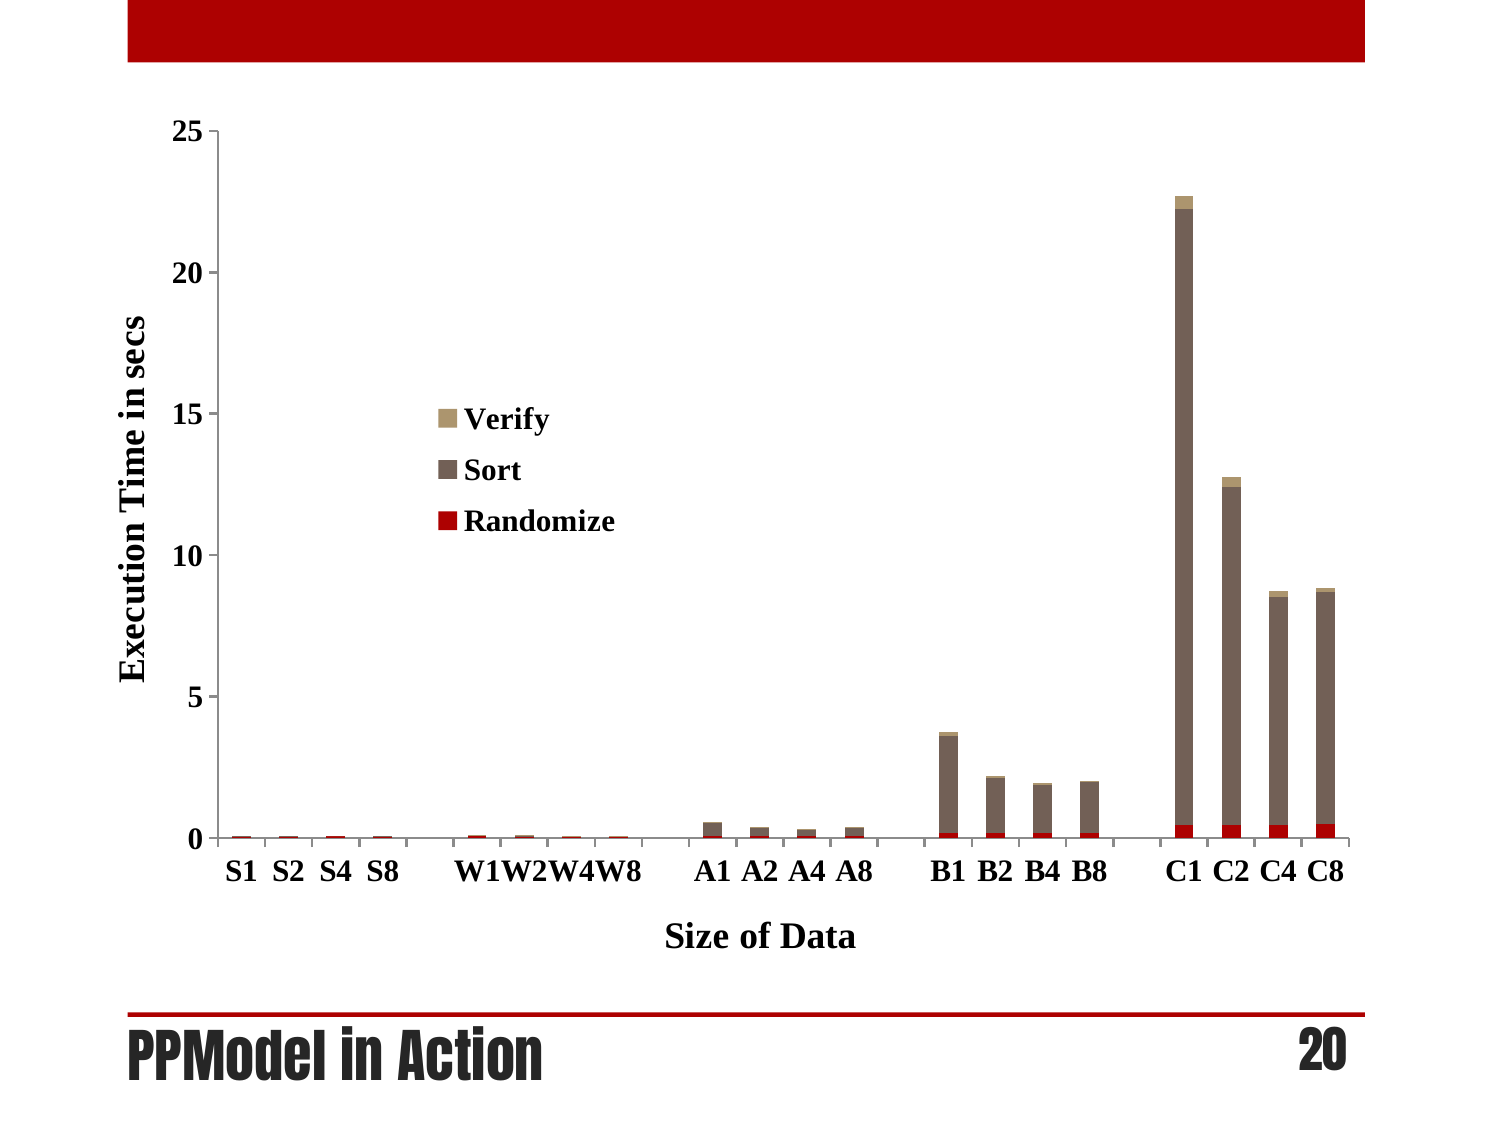

### Chart

| Category | Randomize | Sort | Verify |
|---|---|---|---|
| S1 | 0.064378 | 0.00102912 | 0.00021112 |
| S2 | 0.0643256 | 0.00118608 | 0.00020472 |
| S4 | 0.0653421 | 0.0011914 | 0.00013188 |
| S8 | 0.0643523 | 0.00354076 | 0.00013668 |
|  | None | None | None |
| W1 | 0.0689722 | 0.0343008 | 0.00410136 |
| W2 | 0.0662972 | 0.0248304 | 0.00318924 |
| W4 | 0.0716135 | 0.0177005 | 0.00167332 |
| W8 | 0.070614 | 0.0210688 | 0.0013096 |
|  | None | None | None |
| A1 | 0.0894894 | 0.434954 | 0.0288859 |
| A2 | 0.0883942 | 0.296965 | 0.0187399 |
| A4 | 0.088801 | 0.207434 | 0.0130735 |
| A8 | 0.089059 | 0.303149 | 0.00834224 |
|  | None | None | None |
| B1 | 0.1686 | 3.45287 | 0.115601 |
| B2 | 0.165533 | 1.97009 | 0.0690623 |
| B4 | 0.166367 | 1.72379 | 0.0504746 |
| B8 | 0.167133 | 1.80763 | 0.0320308 |
|  | None | None | None |
| C1 | 0.476307 | 21.7591 | 0.463143 |
| C2 | 0.470914 | 11.9277 | 0.353897 |
| C4 | 0.472476 | 8.0591 | 0.20243 |
| C8 | 0.492521 | 8.19796 | 0.13309 |
# PPModel in Action
20